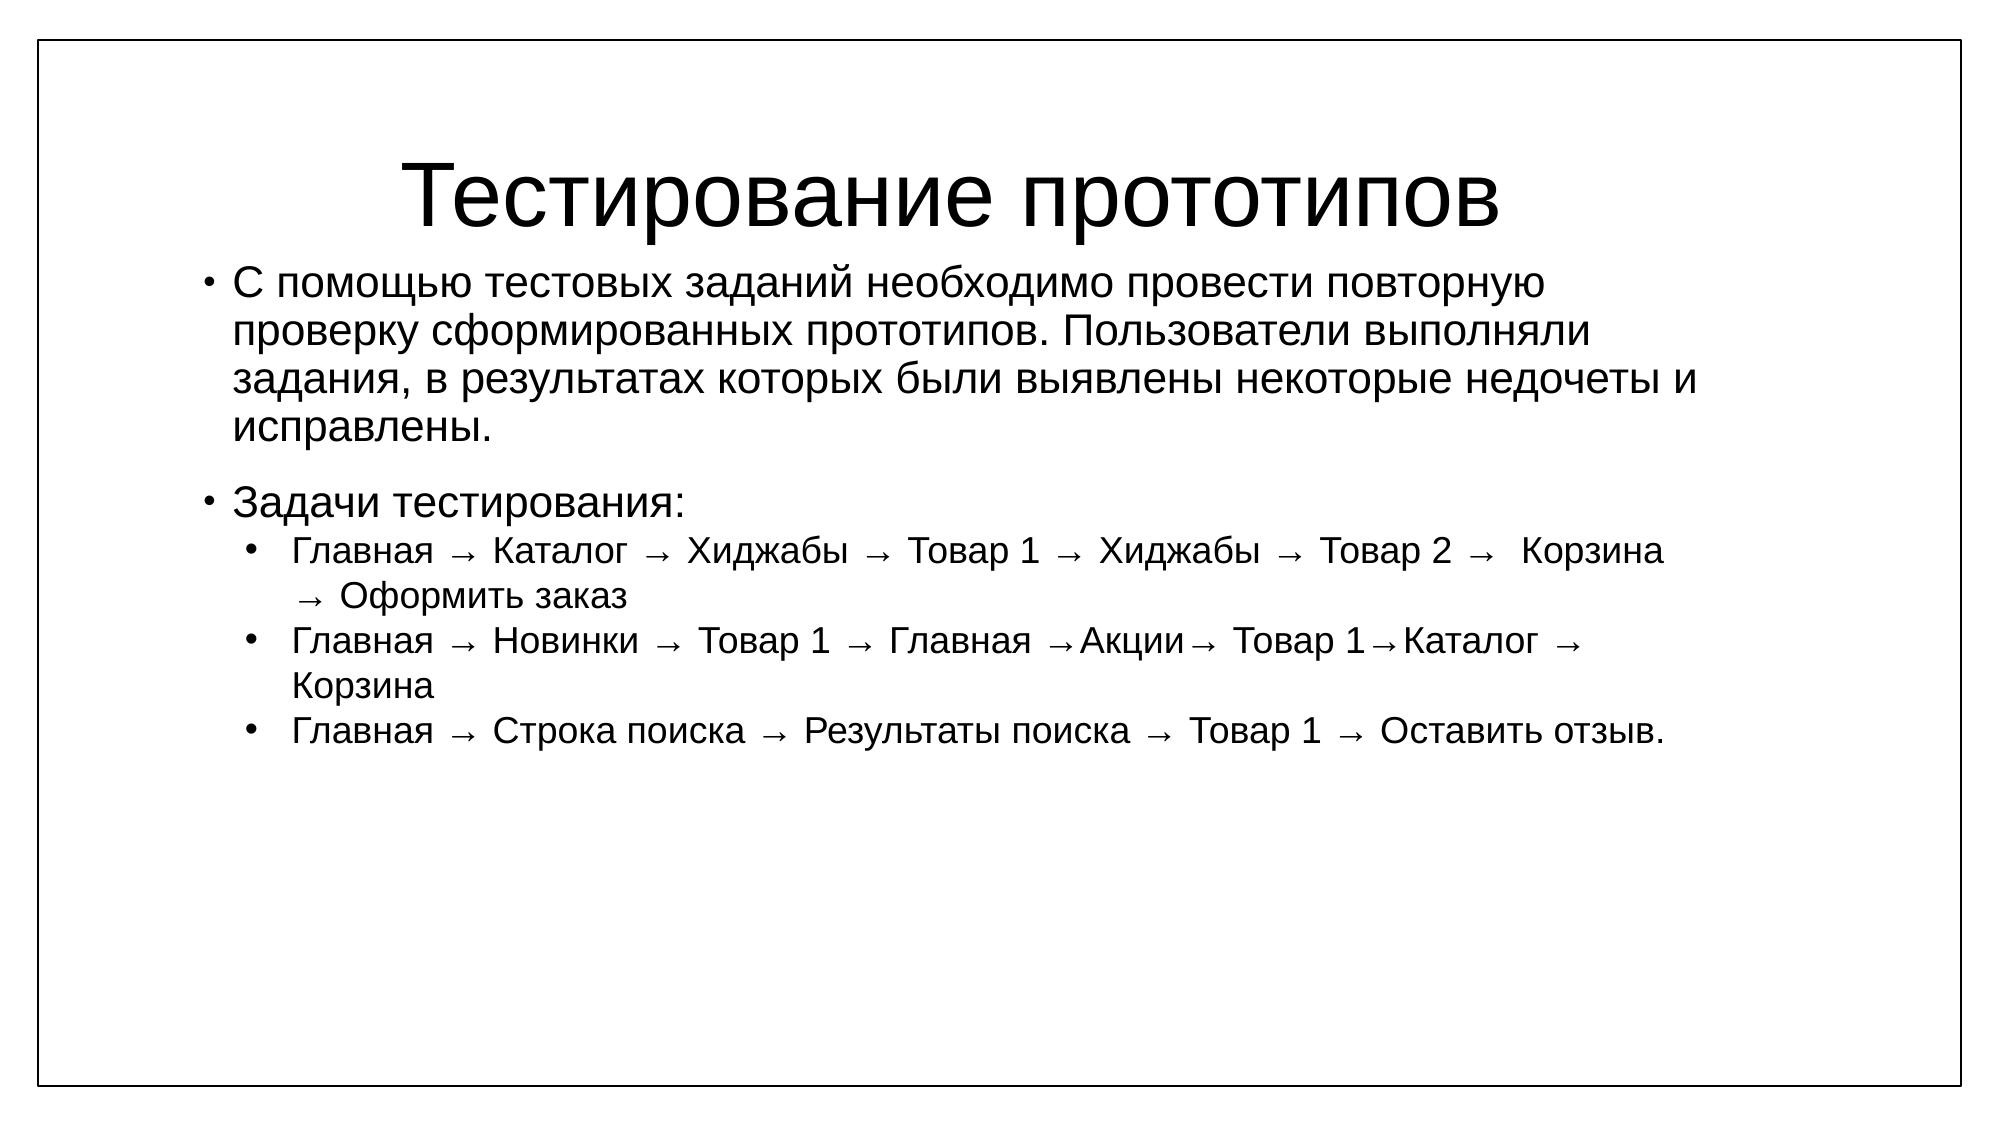

# Тестирование прототипов
С помощью тестовых заданий необходимо провести повторную проверку сформированных прототипов. Пользователи выполняли задания, в результатах которых были выявлены некоторые недочеты и исправлены.
Задачи тестирования:
Главная → Каталог → Хиджабы → Товар 1 → Хиджабы → Товар 2 →  Корзина → Оформить заказ
Главная → Новинки → Товар 1 → Главная →Акции→ Товар 1→Каталог → Корзина
Главная → Строка поиска → Результаты поиска → Товар 1 → Оставить отзыв.